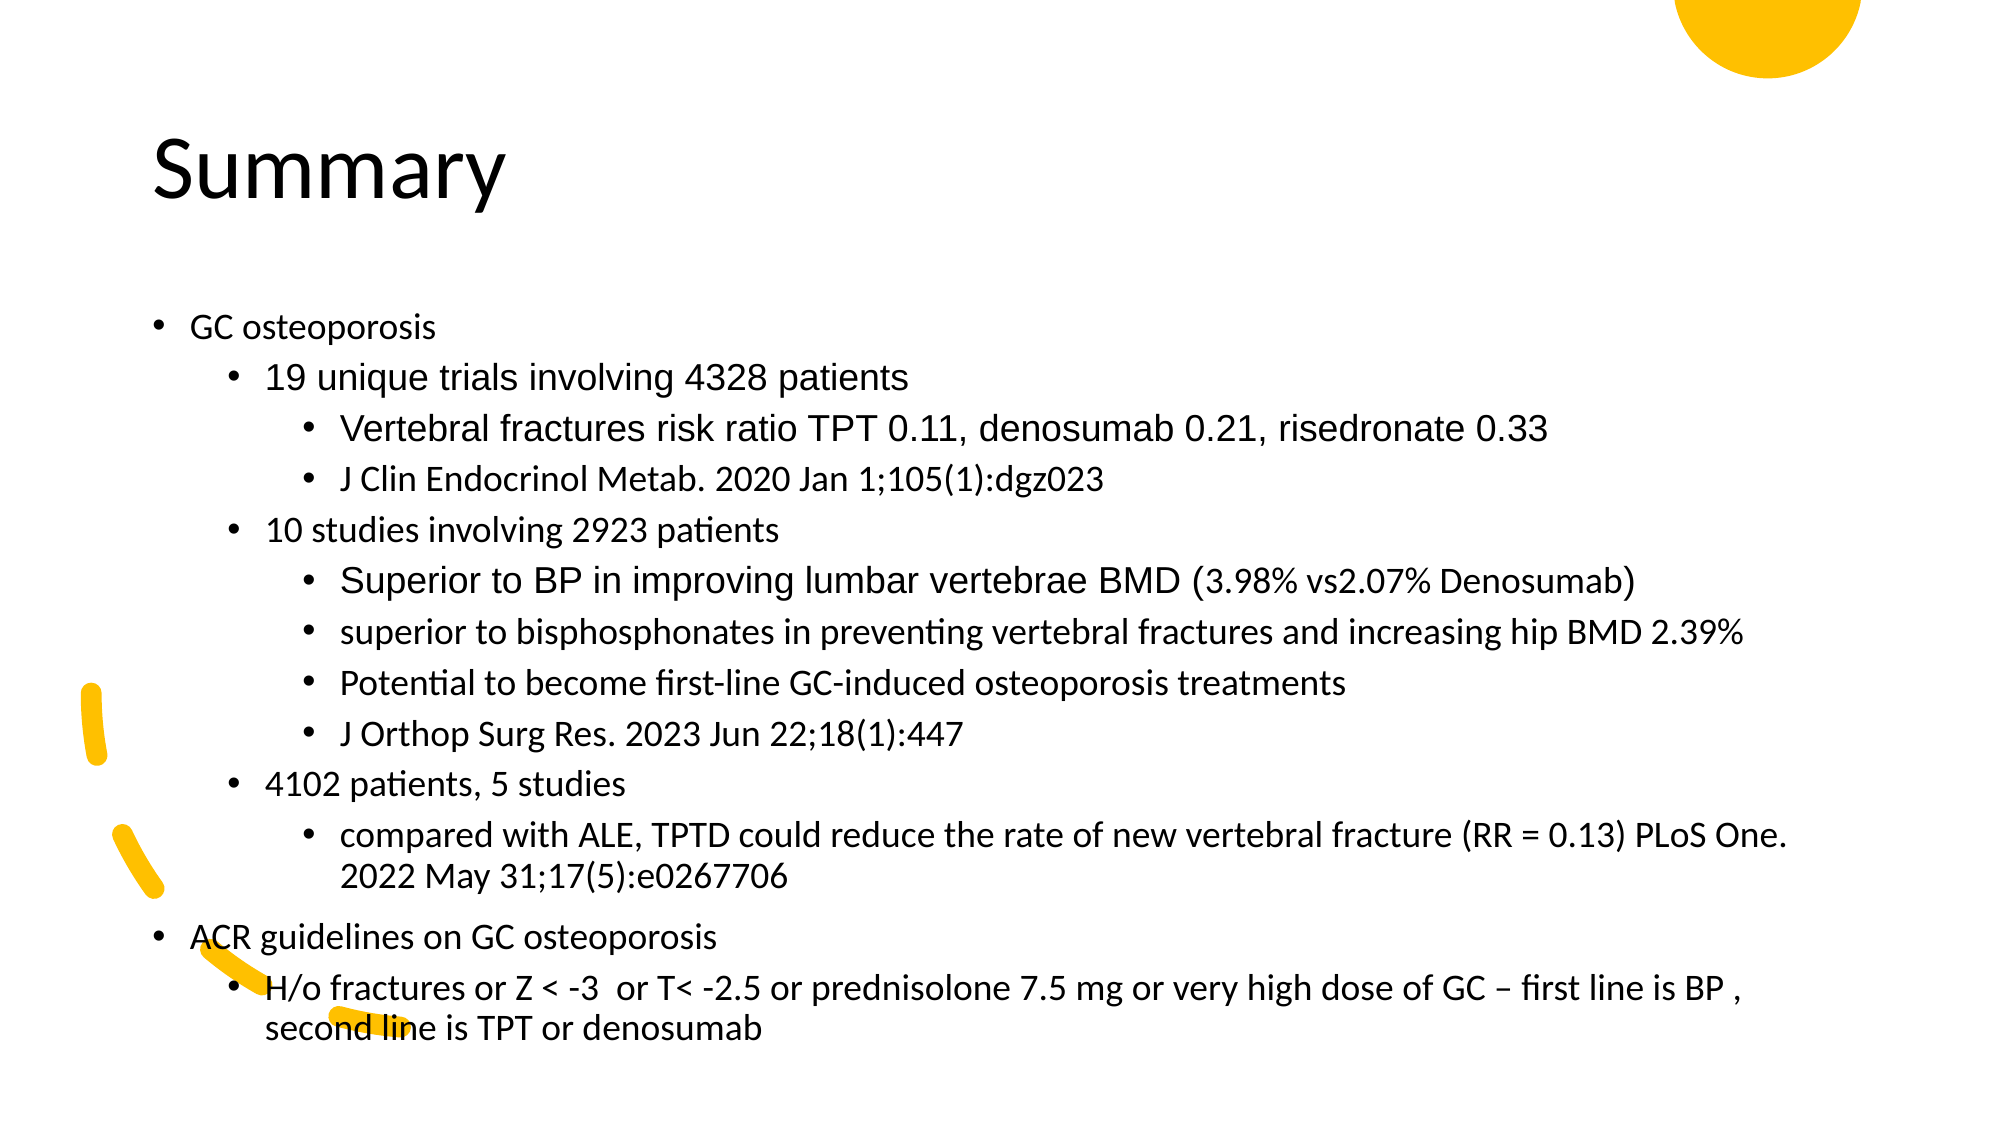

# Summary
GC osteoporosis
19 unique trials involving 4328 patients
Vertebral fractures risk ratio TPT 0.11, denosumab 0.21, risedronate 0.33
J Clin Endocrinol Metab. 2020 Jan 1;105(1):dgz023
10 studies involving 2923 patients
Superior to BP in improving lumbar vertebrae BMD (3.98% vs2.07% Denosumab)
superior to bisphosphonates in preventing vertebral fractures and increasing hip BMD 2.39%
Potential to become first-line GC-induced osteoporosis treatments
J Orthop Surg Res. 2023 Jun 22;18(1):447
4102 patients, 5 studies
compared with ALE, TPTD could reduce the rate of new vertebral fracture (RR = 0.13) PLoS One. 2022 May 31;17(5):e0267706
ACR guidelines on GC osteoporosis
H/o fractures or Z < -3  or T< -2.5 or prednisolone 7.5 mg or very high dose of GC – first line is BP , second line is TPT or denosumab